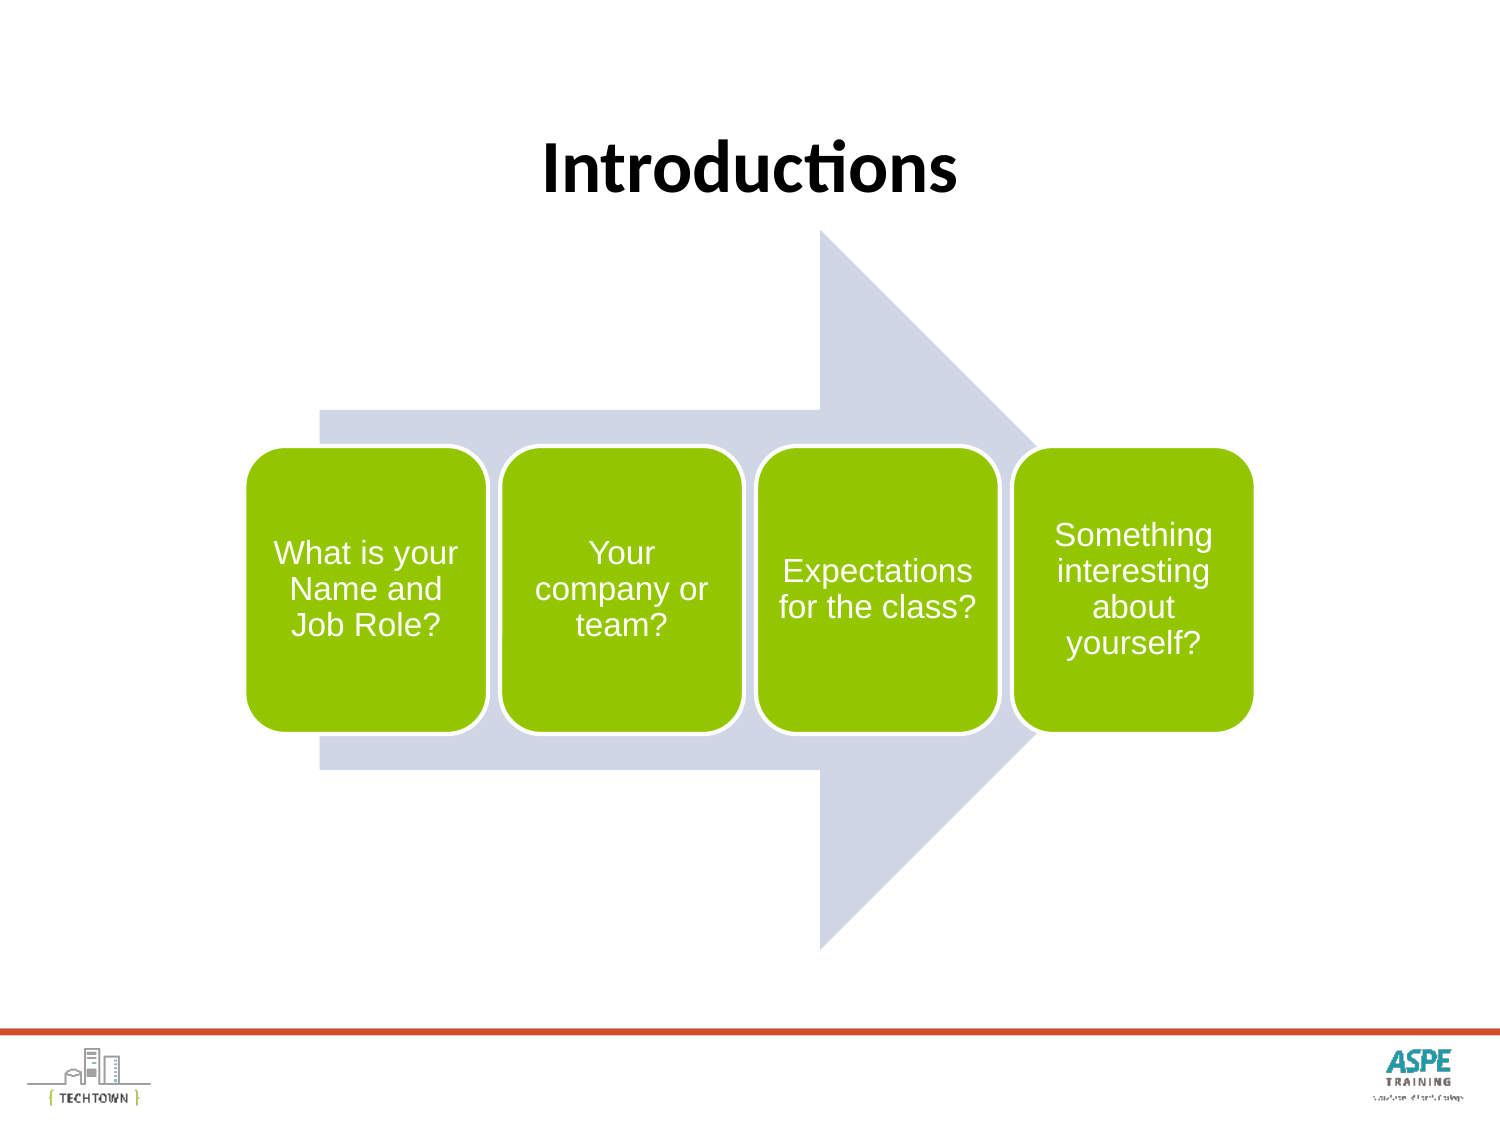

# Introductions

What is your Name and Job Role?
Your company or team?
Expectations for the class?
Something interesting about yourself?